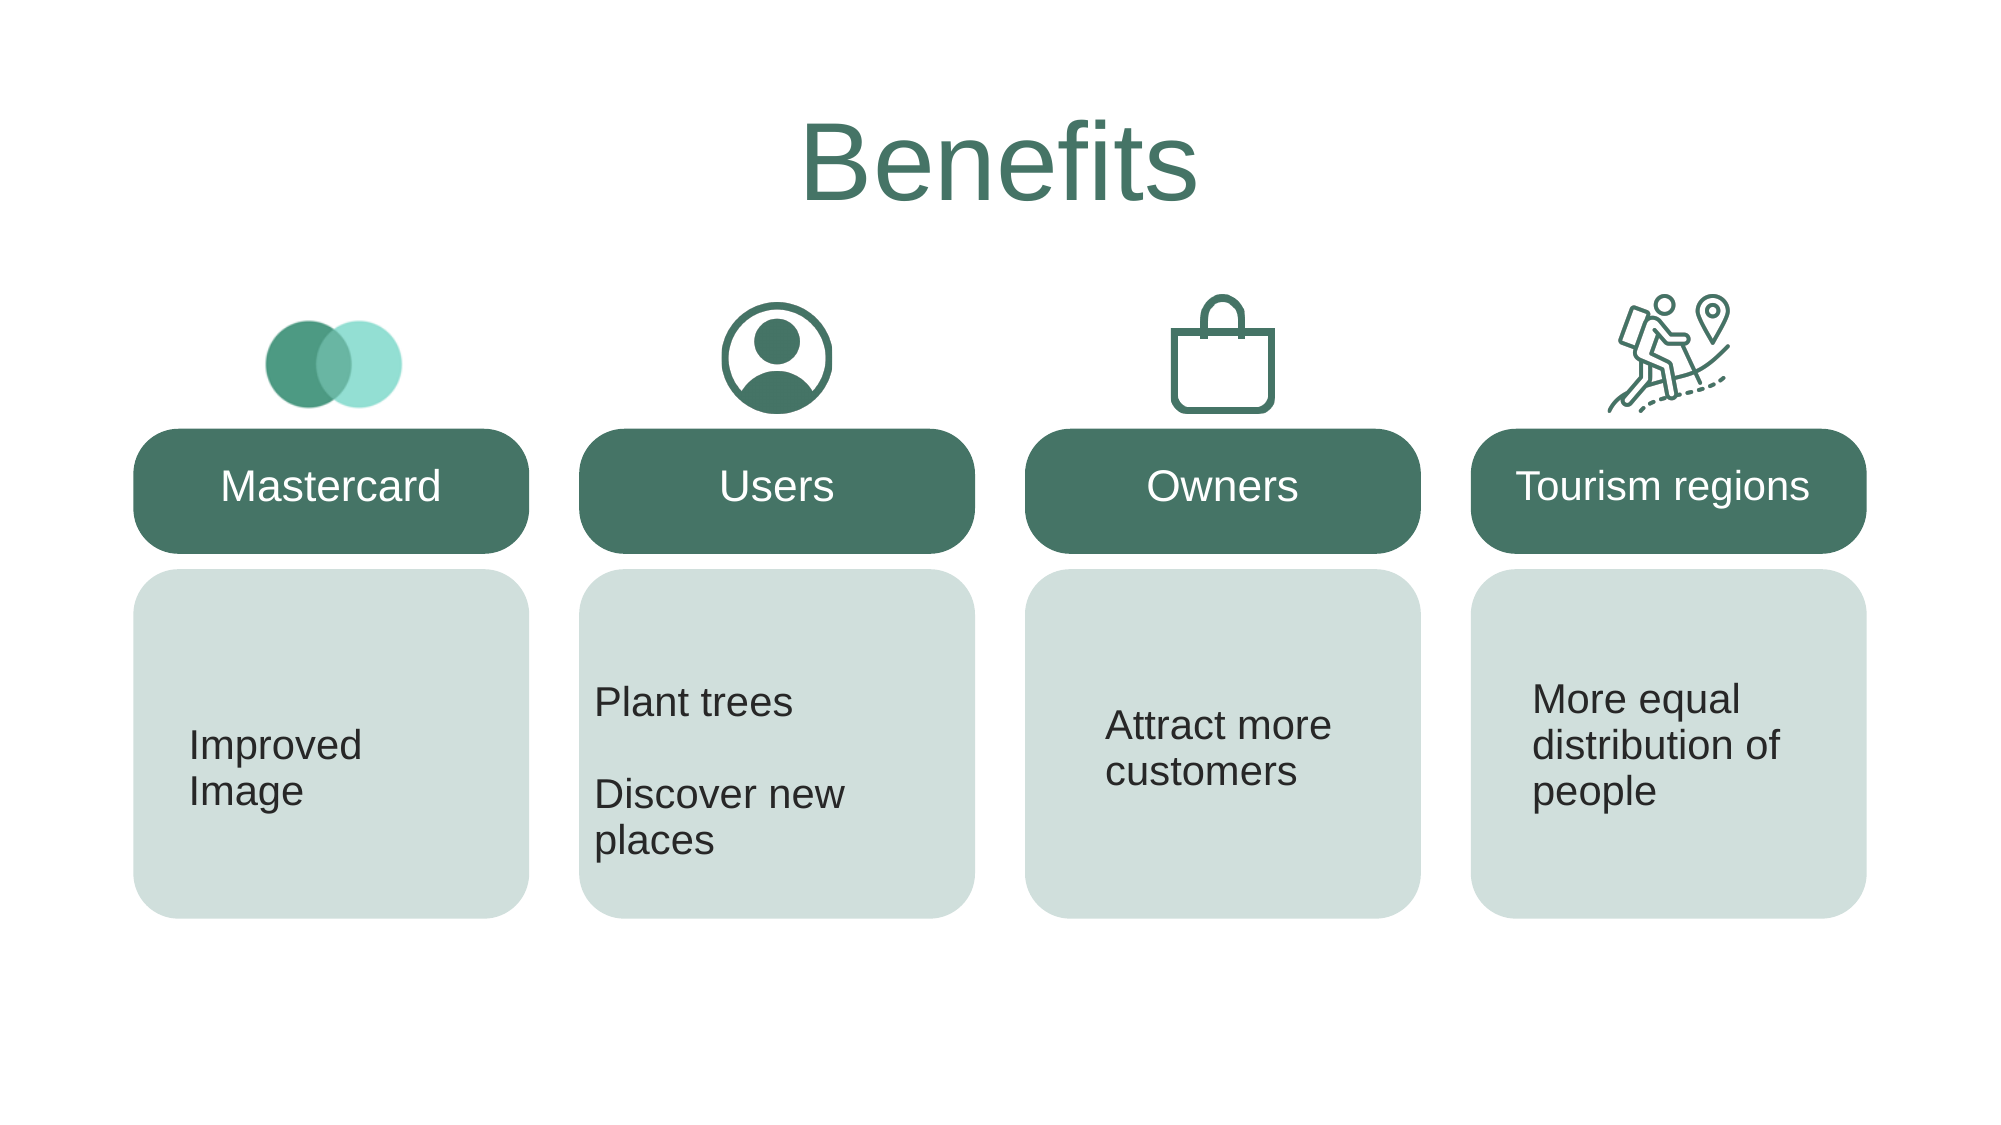

Benefits

Mastercard

Users

Owners

Tourism regions

More equal distribution of people
Plant trees

Discover new places
Attract more customers
Improved Image